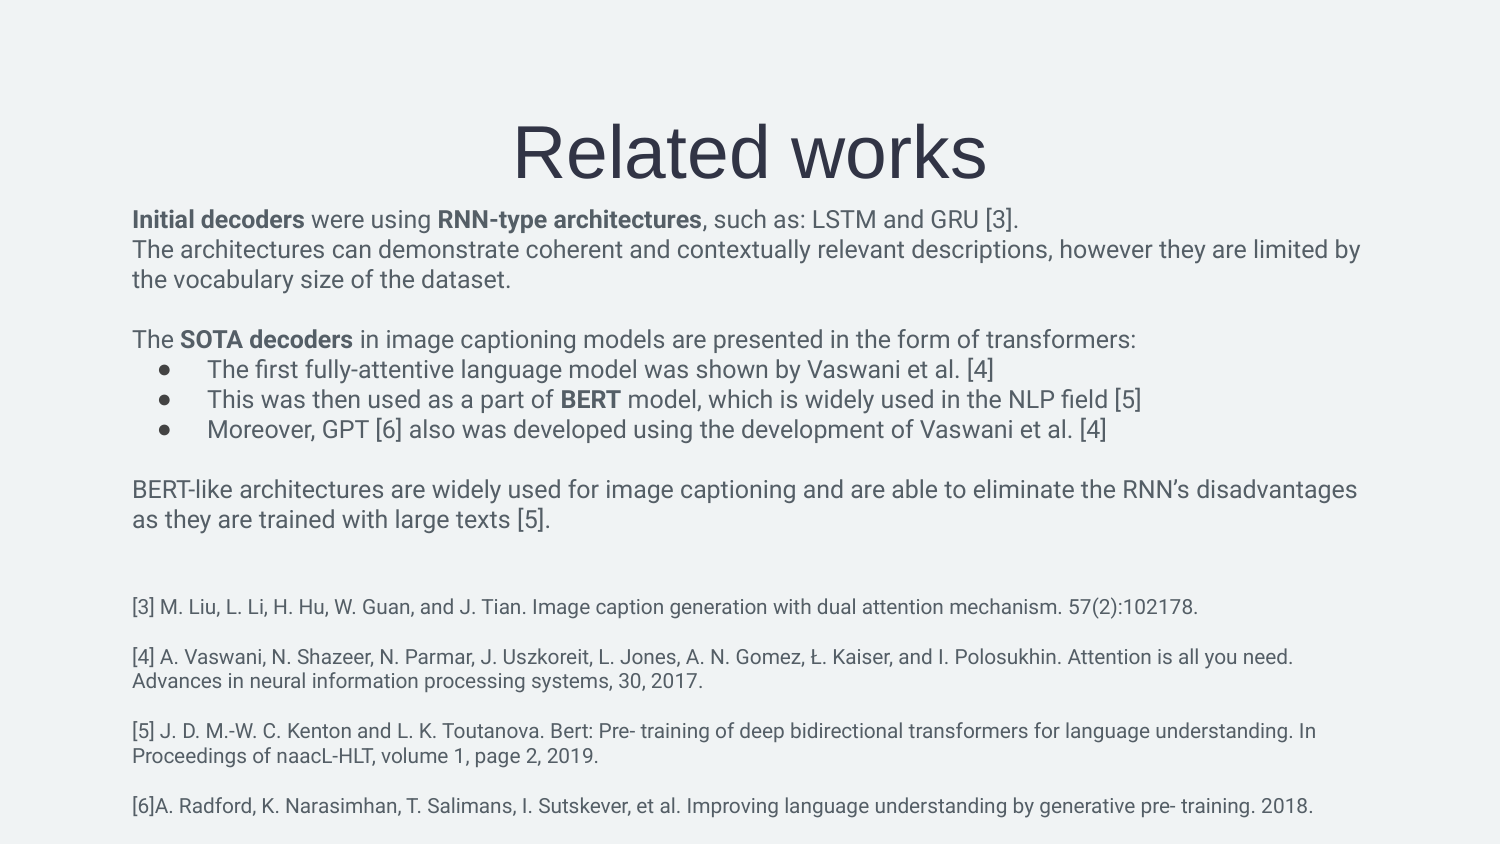

# Related works
Initial decoders were using RNN-type architectures, such as: LSTM and GRU [3].
The architectures can demonstrate coherent and contextually relevant descriptions, however they are limited by the vocabulary size of the dataset.

The SOTA decoders in image captioning models are presented in the form of transformers:
The first fully-attentive language model was shown by Vaswani et al. [4]
This was then used as a part of BERT model, which is widely used in the NLP field [5]
Moreover, GPT [6] also was developed using the development of Vaswani et al. [4]

BERT-like architectures are widely used for image captioning and are able to eliminate the RNN’s disadvantages as they are trained with large texts [5].

[3] M. Liu, L. Li, H. Hu, W. Guan, and J. Tian. Image caption generation with dual attention mechanism. 57(2):102178.

[4] A. Vaswani, N. Shazeer, N. Parmar, J. Uszkoreit, L. Jones, A. N. Gomez, Ł. Kaiser, and I. Polosukhin. Attention is all you need. Advances in neural information processing systems, 30, 2017.

[5] J. D. M.-W. C. Kenton and L. K. Toutanova. Bert: Pre- training of deep bidirectional transformers for language understanding. In Proceedings of naacL-HLT, volume 1, page 2, 2019.

[6]A. Radford, K. Narasimhan, T. Salimans, I. Sutskever, et al. Improving language understanding by generative pre- training. 2018.